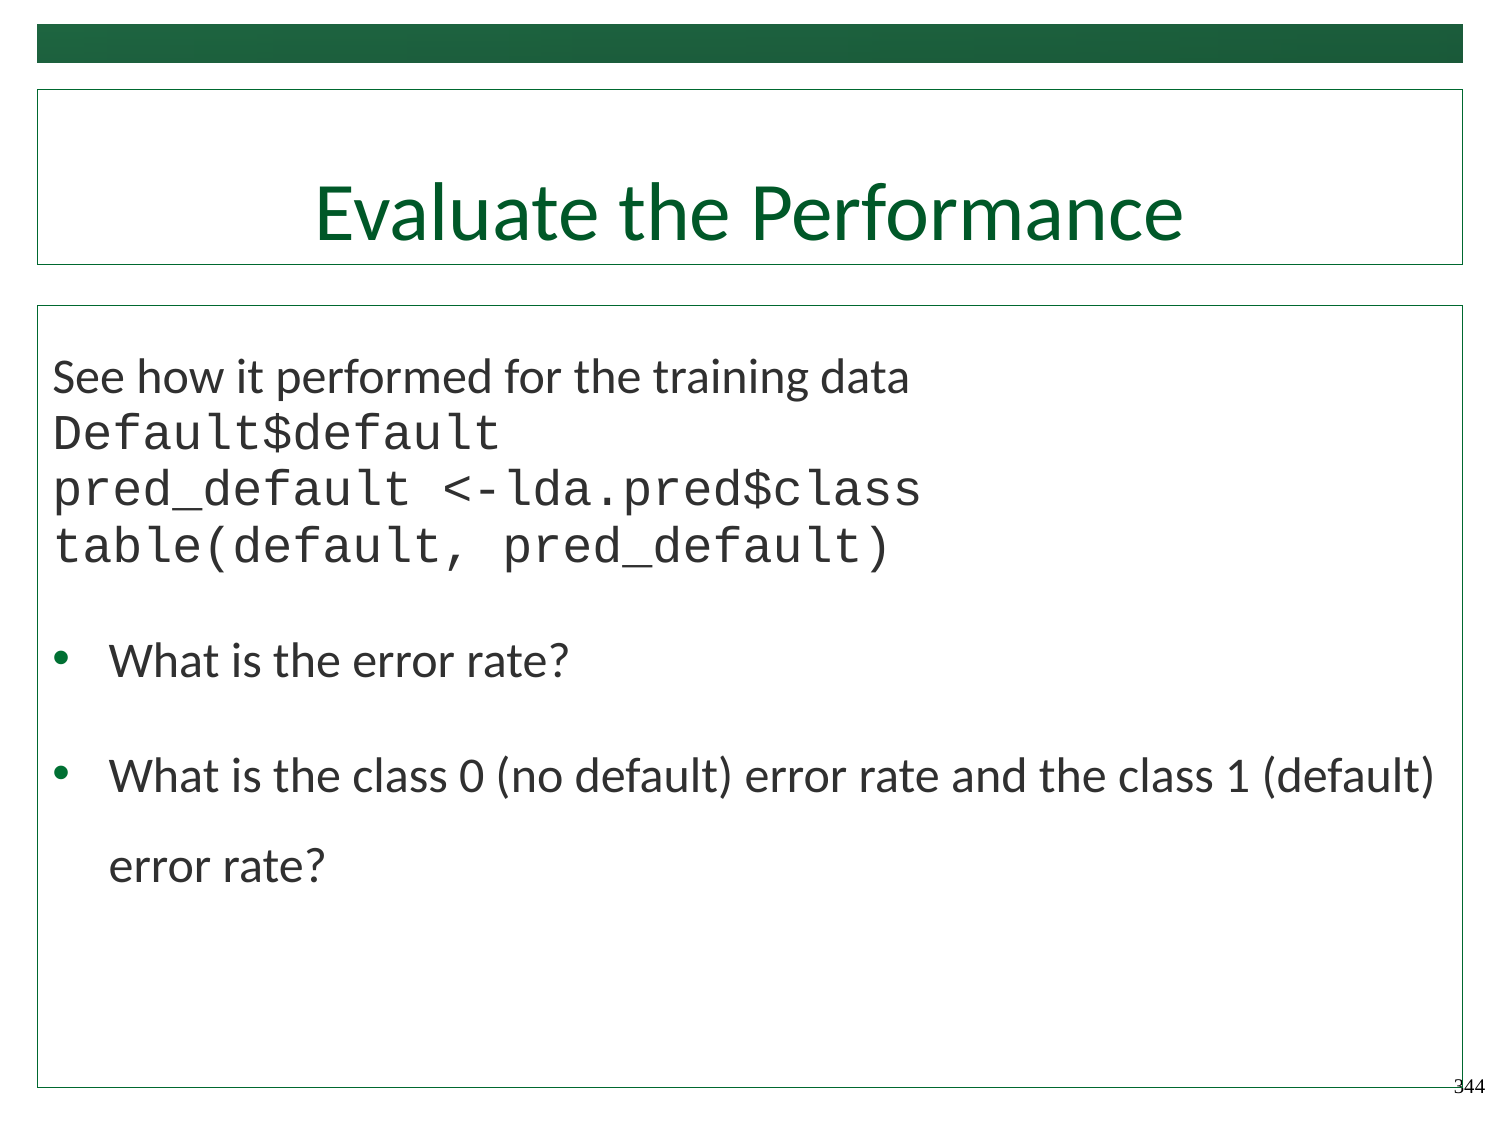

# Evaluate the Performance
See how it performed for the training data
Default$default
pred_default <-lda.pred$class
table(default, pred_default)
What is the error rate?
What is the class 0 (no default) error rate and the class 1 (default) error rate?

344